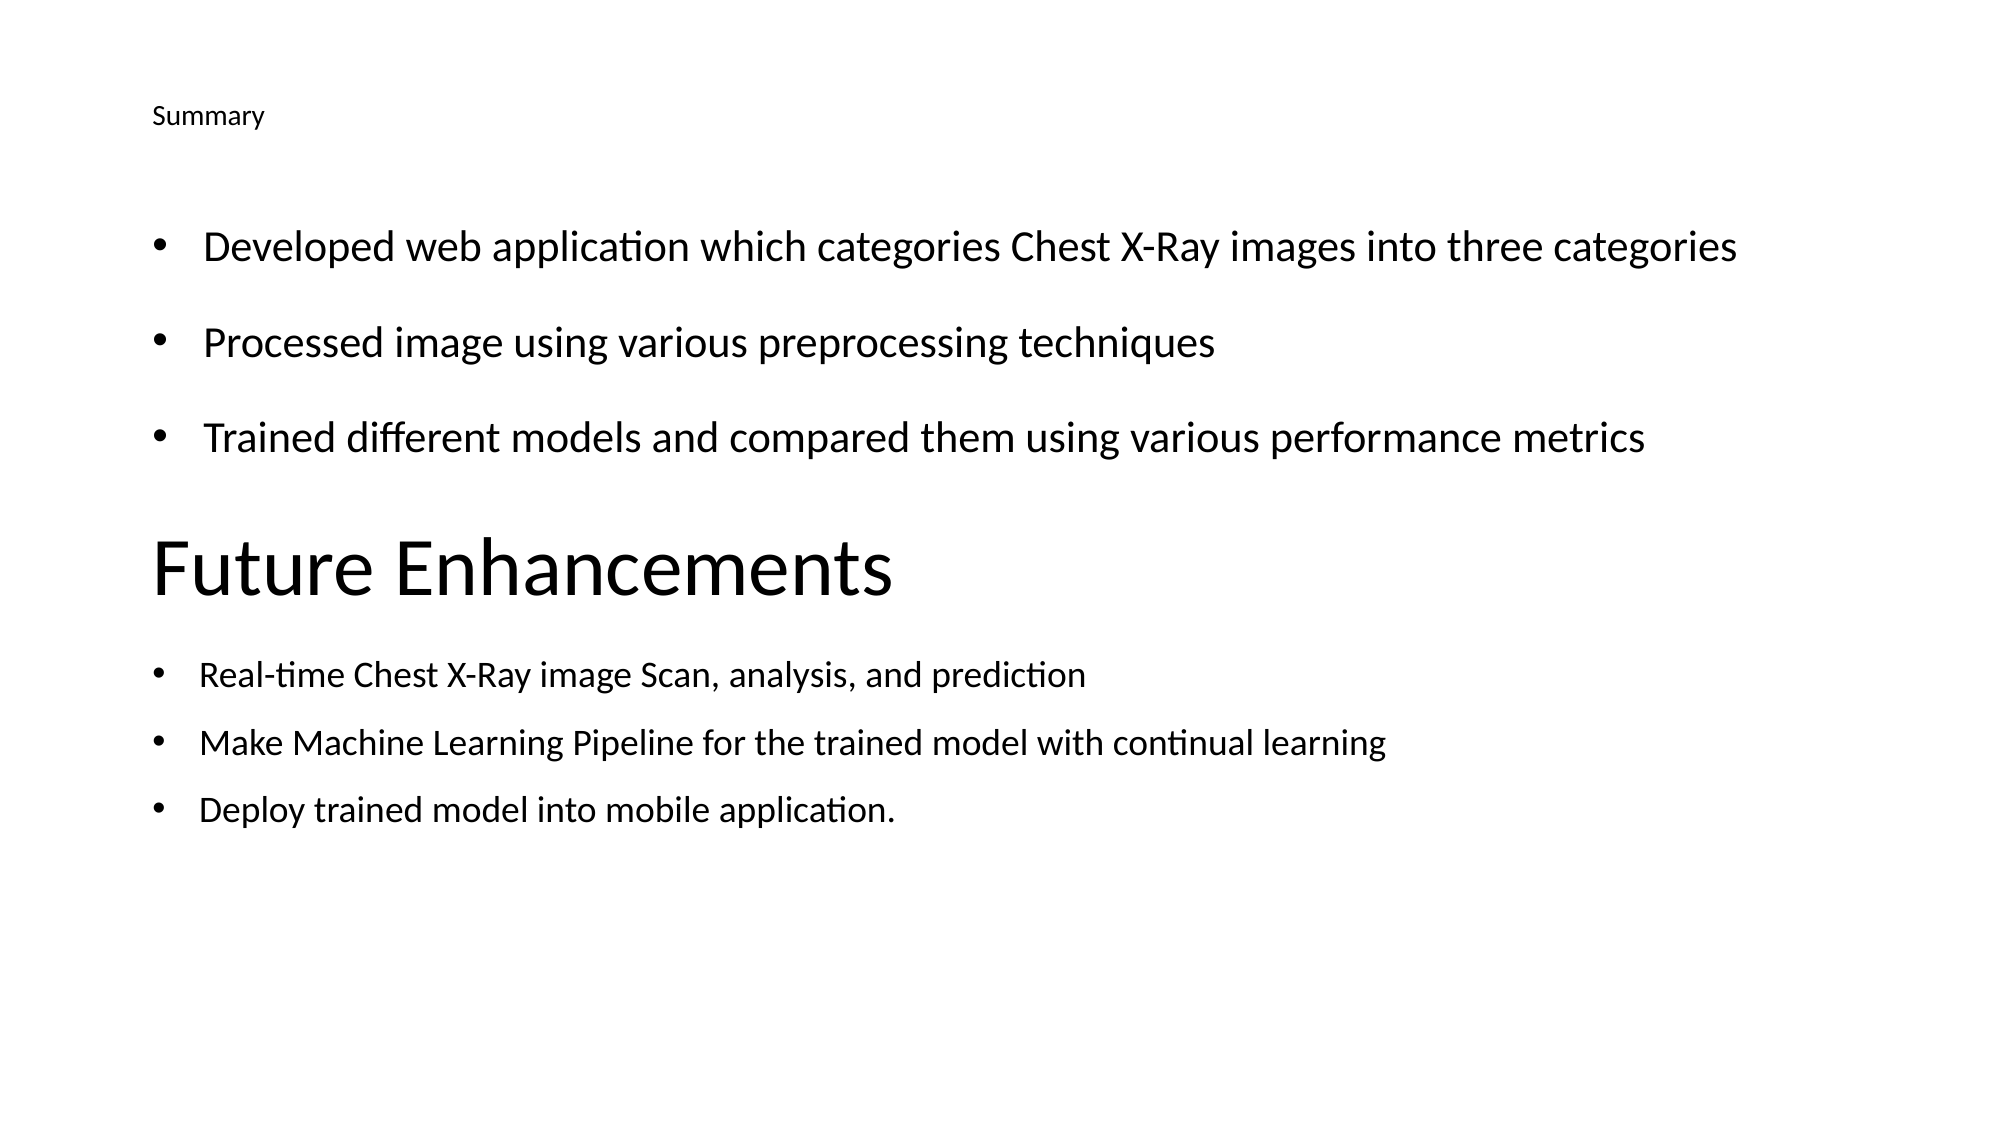

# Summary
Developed web application which categories Chest X-Ray images into three categories
Processed image using various preprocessing techniques
Trained different models and compared them using various performance metrics

Future Enhancements
Real-time Chest X-Ray image Scan, analysis, and prediction
Make Machine Learning Pipeline for the trained model with continual learning
Deploy trained model into mobile application.